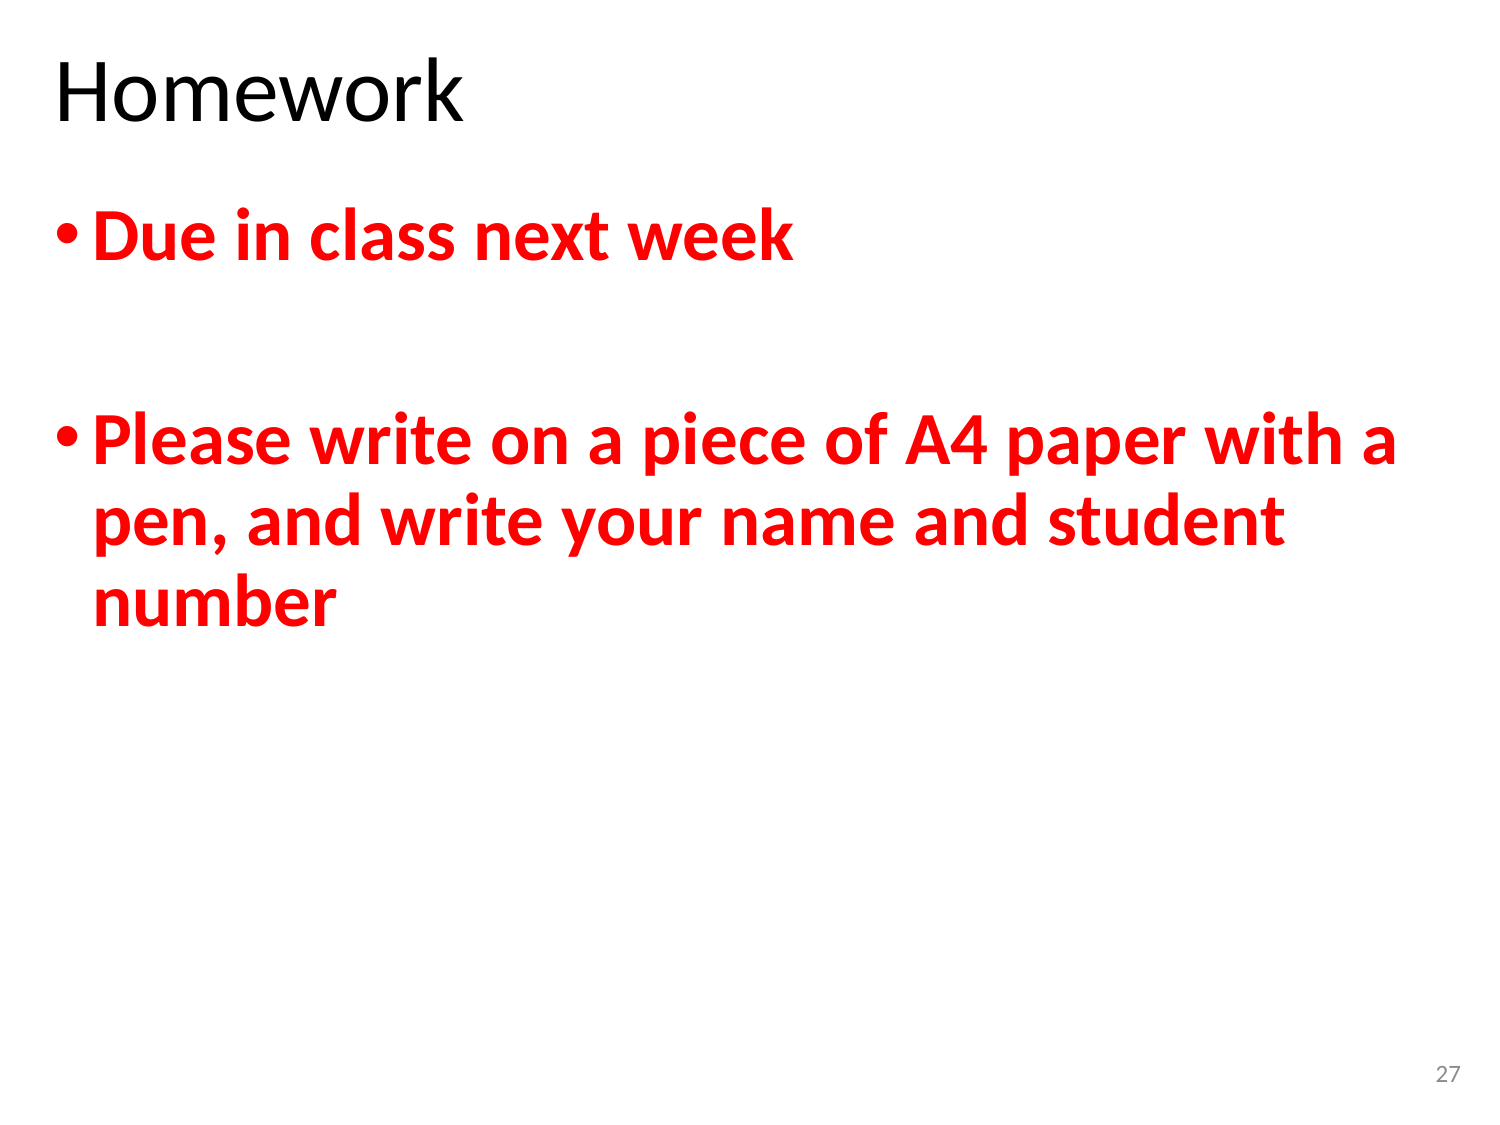

# Homework
Due in class next week

Please write on a piece of A4 paper with a pen, and write your name and student number
27